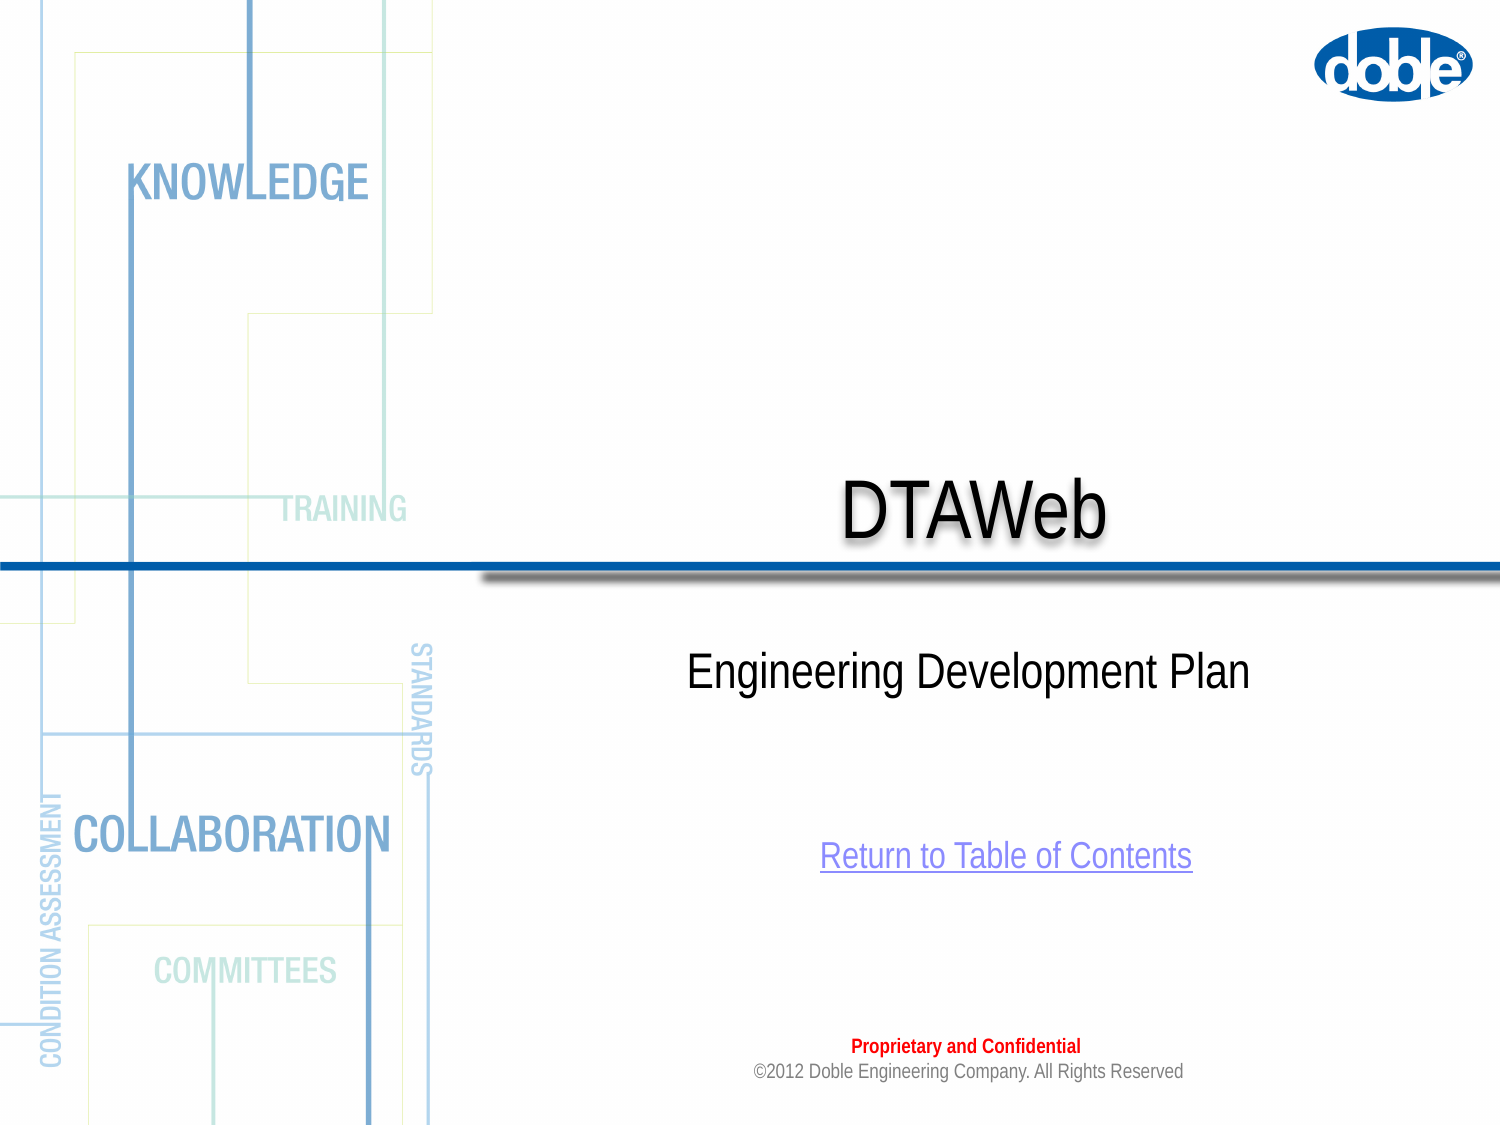

# DTAWeb
Engineering Development Plan

Return to Table of Contents